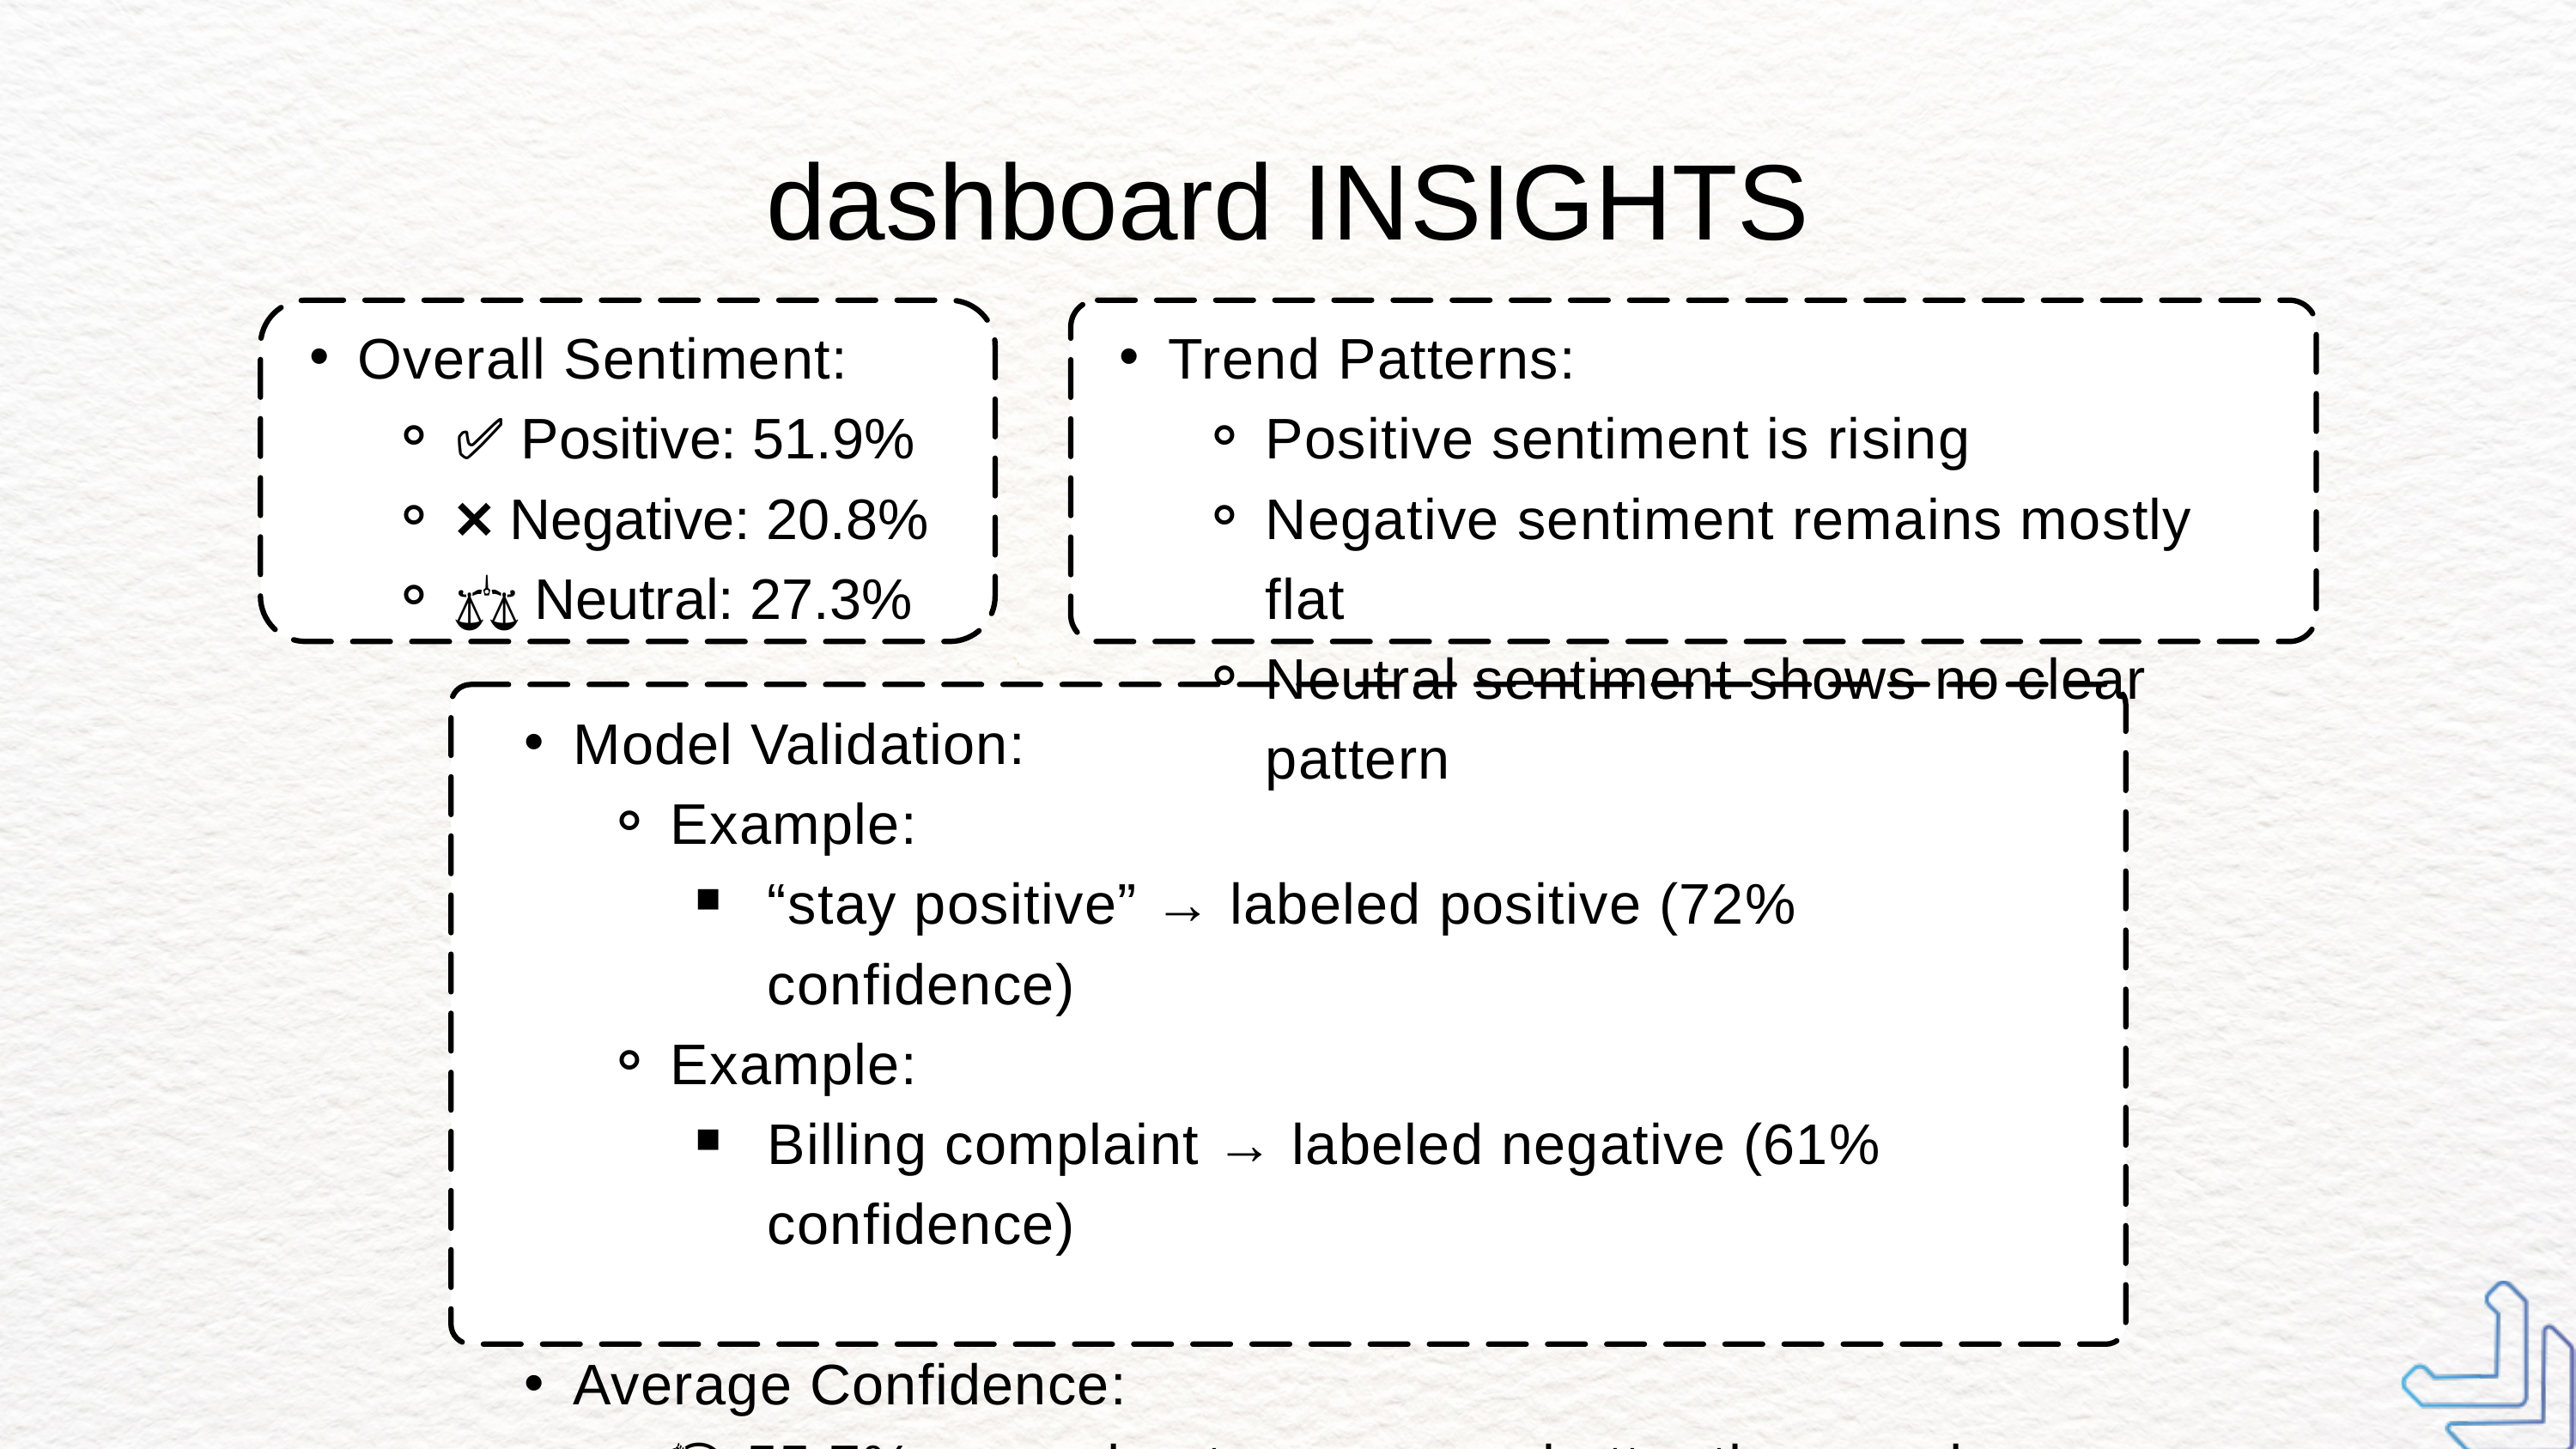

dashboard INSIGHTS

Overall Sentiment:
✅ Positive: 51.9%
❌ Negative: 20.8%
⚖️ Neutral: 27.3%
Trend Patterns:
Positive sentiment is rising
Negative sentiment remains mostly flat
Neutral sentiment shows no clear pattern

Model Validation:
Example:
“stay positive” → labeled positive (72% confidence)
Example:
Billing complaint → labeled negative (61% confidence)

Average Confidence:
🎯 55.7% — moderate accuracy, better than random